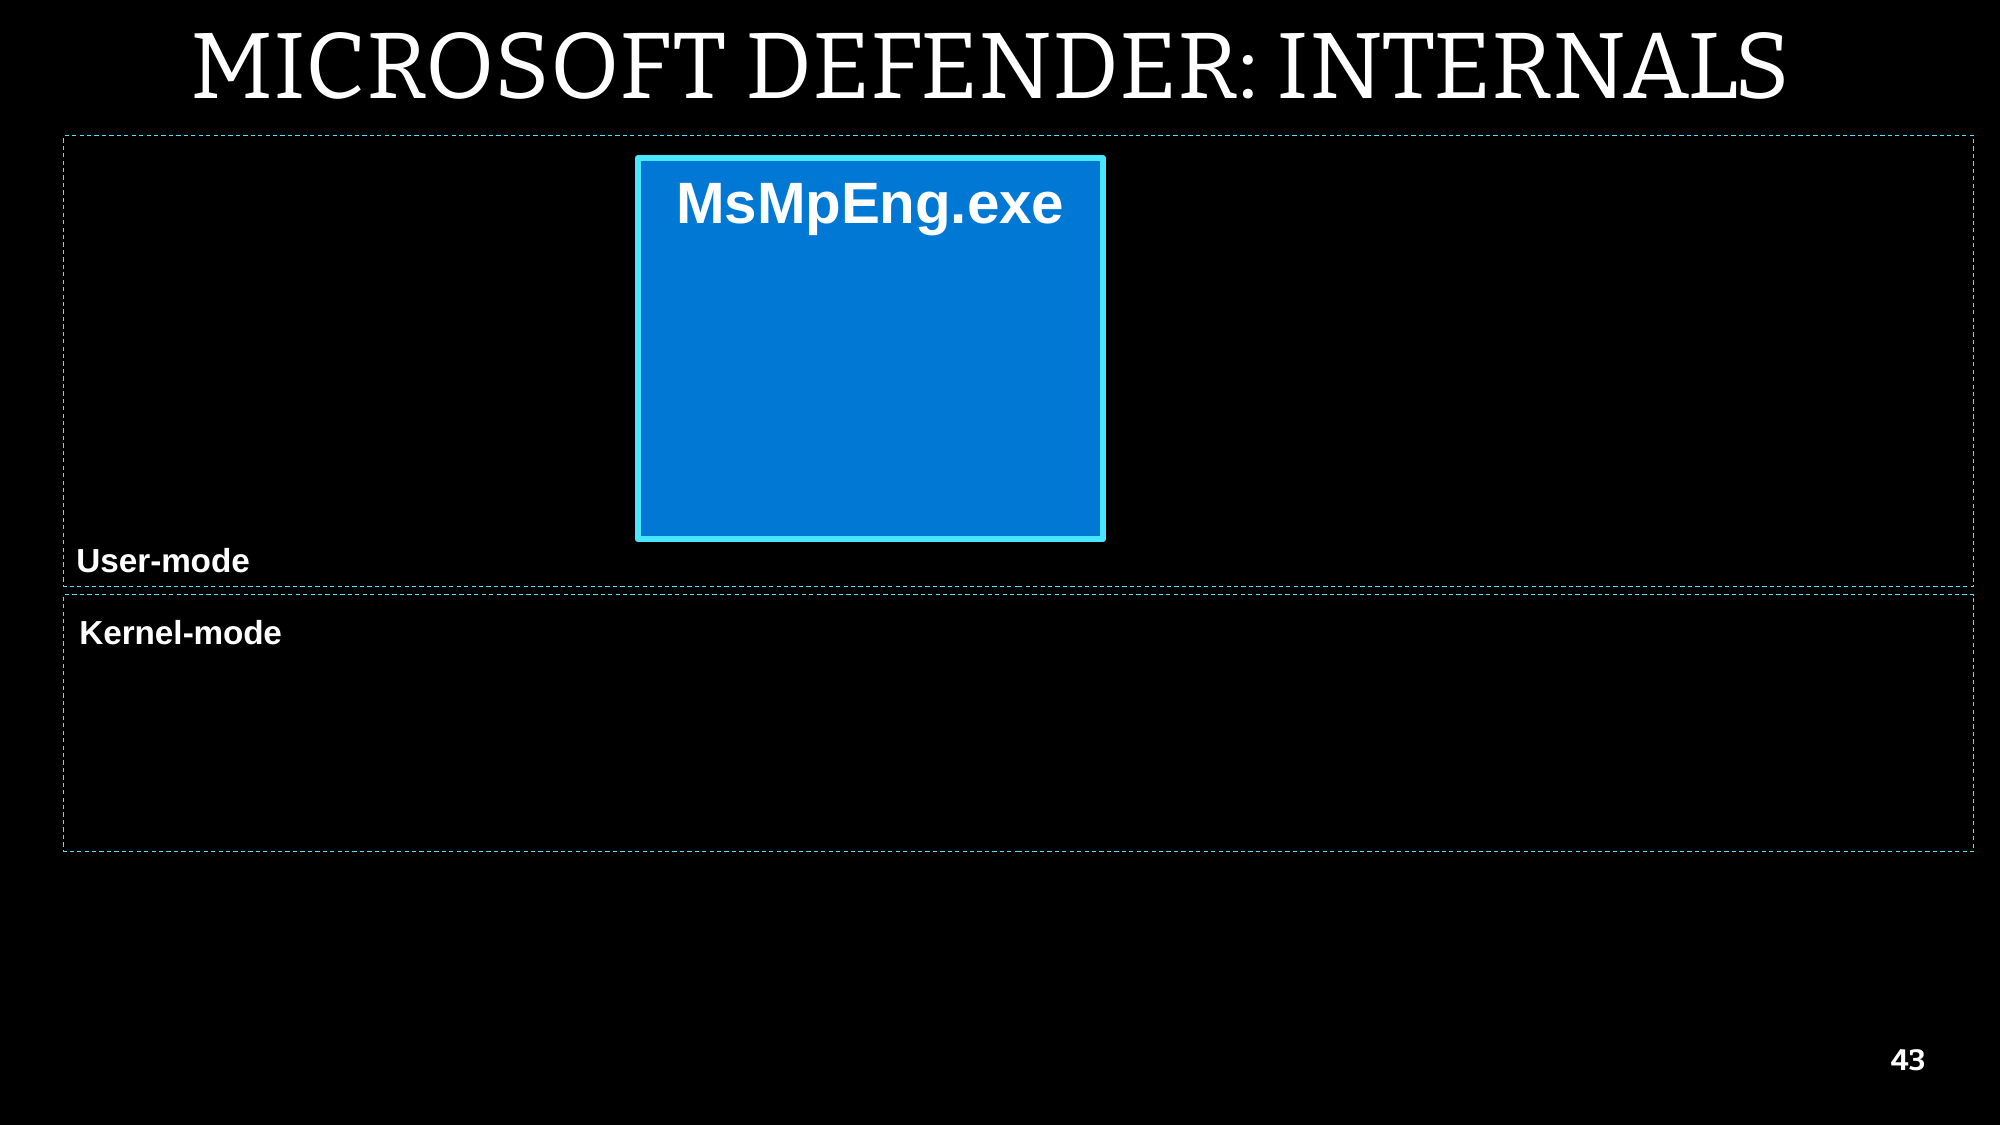

# Microsoft Defender: Internals

MsMpEng.exe
User-mode

Kernel-mode
43